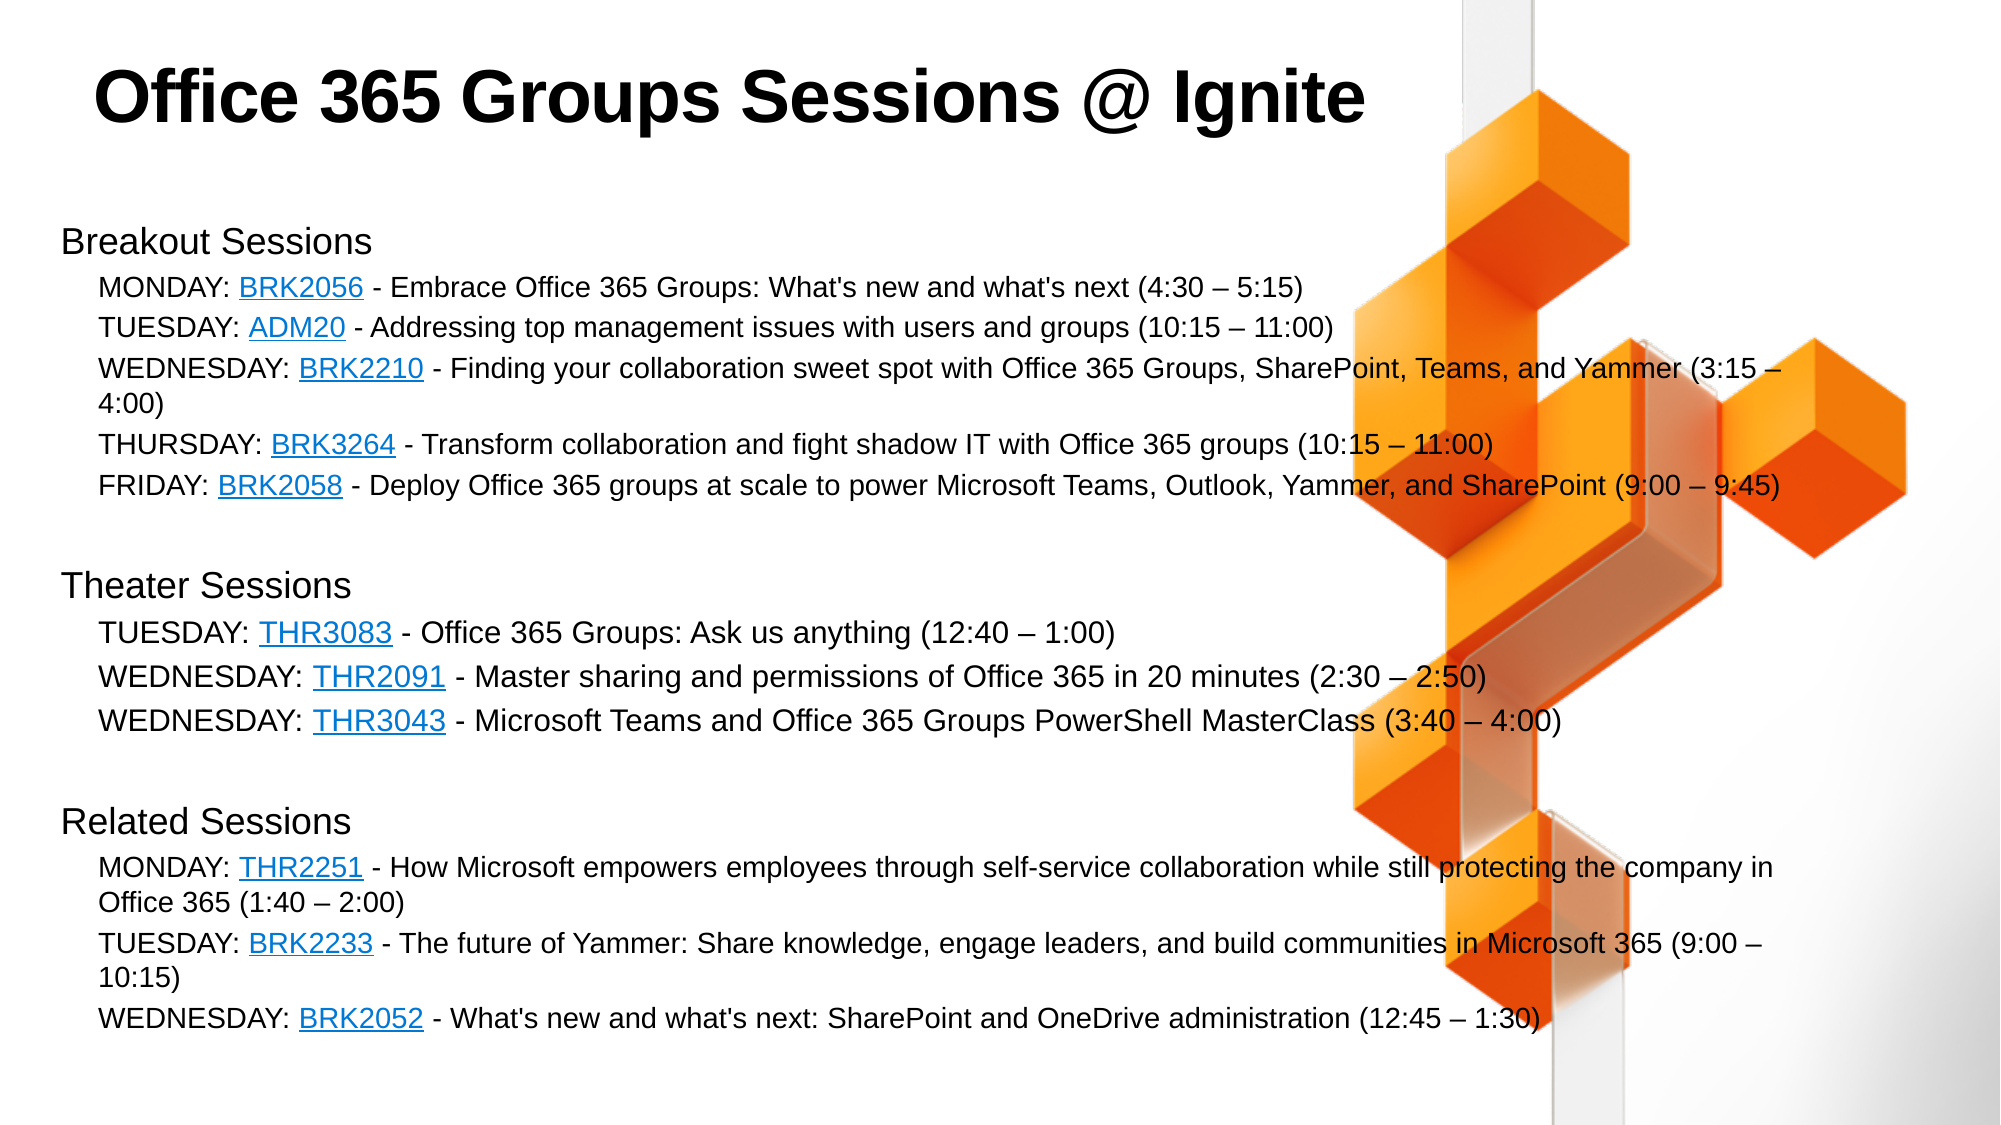

# Office 365 Groups Sessions @ Ignite
Breakout Sessions
MONDAY: BRK2056 - Embrace Office 365 Groups: What's new and what's next (4:30 – 5:15)
TUESDAY: ADM20 - Addressing top management issues with users and groups (10:15 – 11:00)
WEDNESDAY: BRK2210 - Finding your collaboration sweet spot with Office 365 Groups, SharePoint, Teams, and Yammer (3:15 – 4:00)
THURSDAY: BRK3264 - Transform collaboration and fight shadow IT with Office 365 groups (10:15 – 11:00)
FRIDAY: BRK2058 - Deploy Office 365 groups at scale to power Microsoft Teams, Outlook, Yammer, and SharePoint (9:00 – 9:45)

Theater Sessions
TUESDAY: THR3083 - Office 365 Groups: Ask us anything (12:40 – 1:00)
WEDNESDAY: THR2091 - Master sharing and permissions of Office 365 in 20 minutes (2:30 – 2:50)
WEDNESDAY: THR3043 - Microsoft Teams and Office 365 Groups PowerShell MasterClass (3:40 – 4:00)

Related Sessions
MONDAY: THR2251 - How Microsoft empowers employees through self-service collaboration while still protecting the company in Office 365 (1:40 – 2:00)
TUESDAY: BRK2233 - The future of Yammer: Share knowledge, engage leaders, and build communities in Microsoft 365 (9:00 – 10:15)
WEDNESDAY: BRK2052 - What's new and what's next: SharePoint and OneDrive administration (12:45 – 1:30)